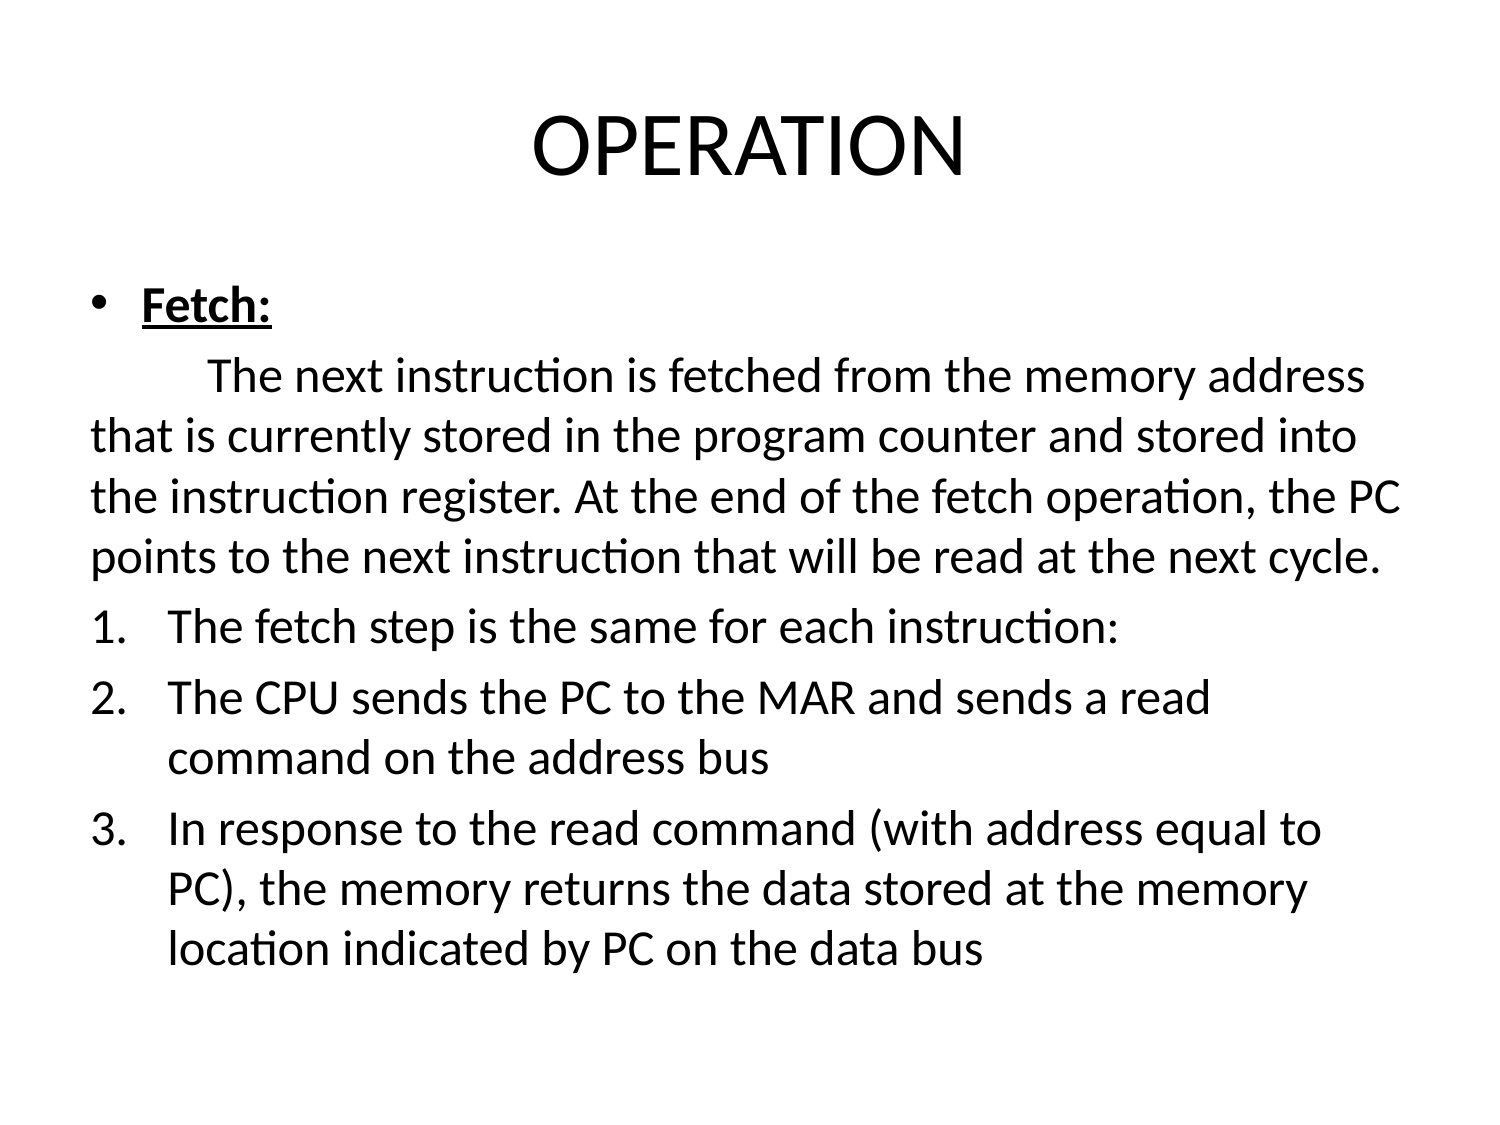

# OPERATION
Fetch:
	The next instruction is fetched from the memory address that is currently stored in the program counter and stored into the instruction register. At the end of the fetch operation, the PC points to the next instruction that will be read at the next cycle.
The fetch step is the same for each instruction:
The CPU sends the PC to the MAR and sends a read command on the address bus
In response to the read command (with address equal to PC), the memory returns the data stored at the memory location indicated by PC on the data bus